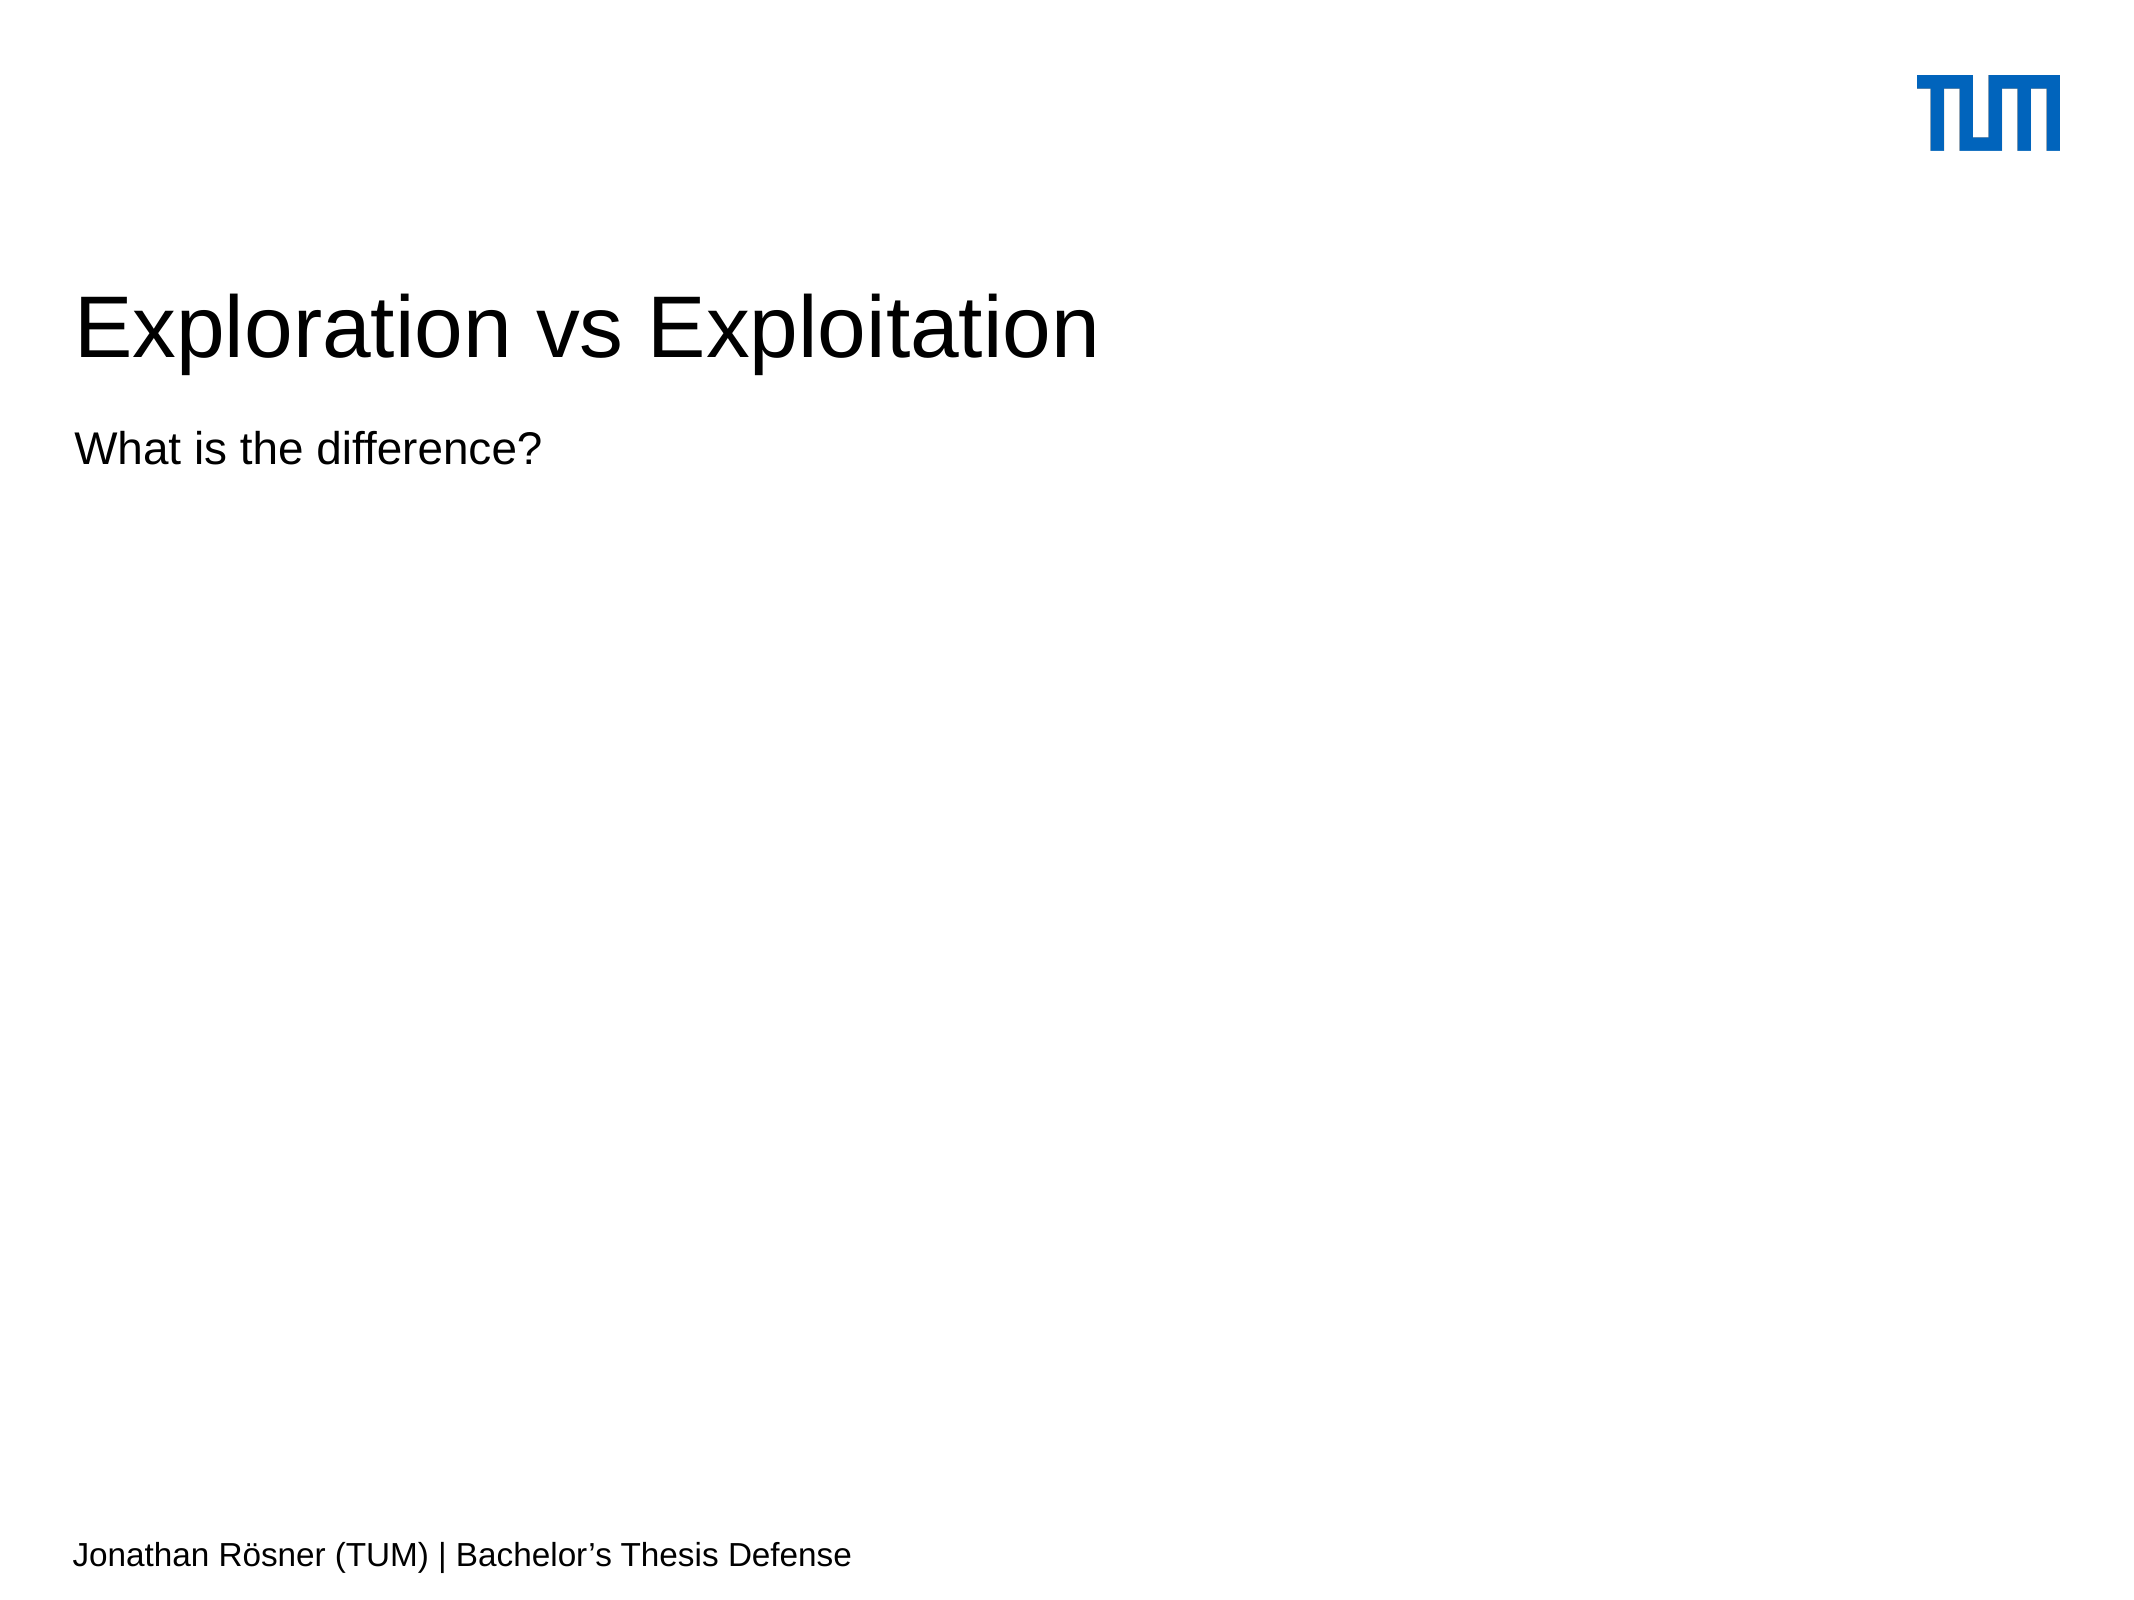

# Exploration vs Exploitation
What is the difference?

Jonathan Rösner (TUM) | Bachelor’s Thesis Defense
13